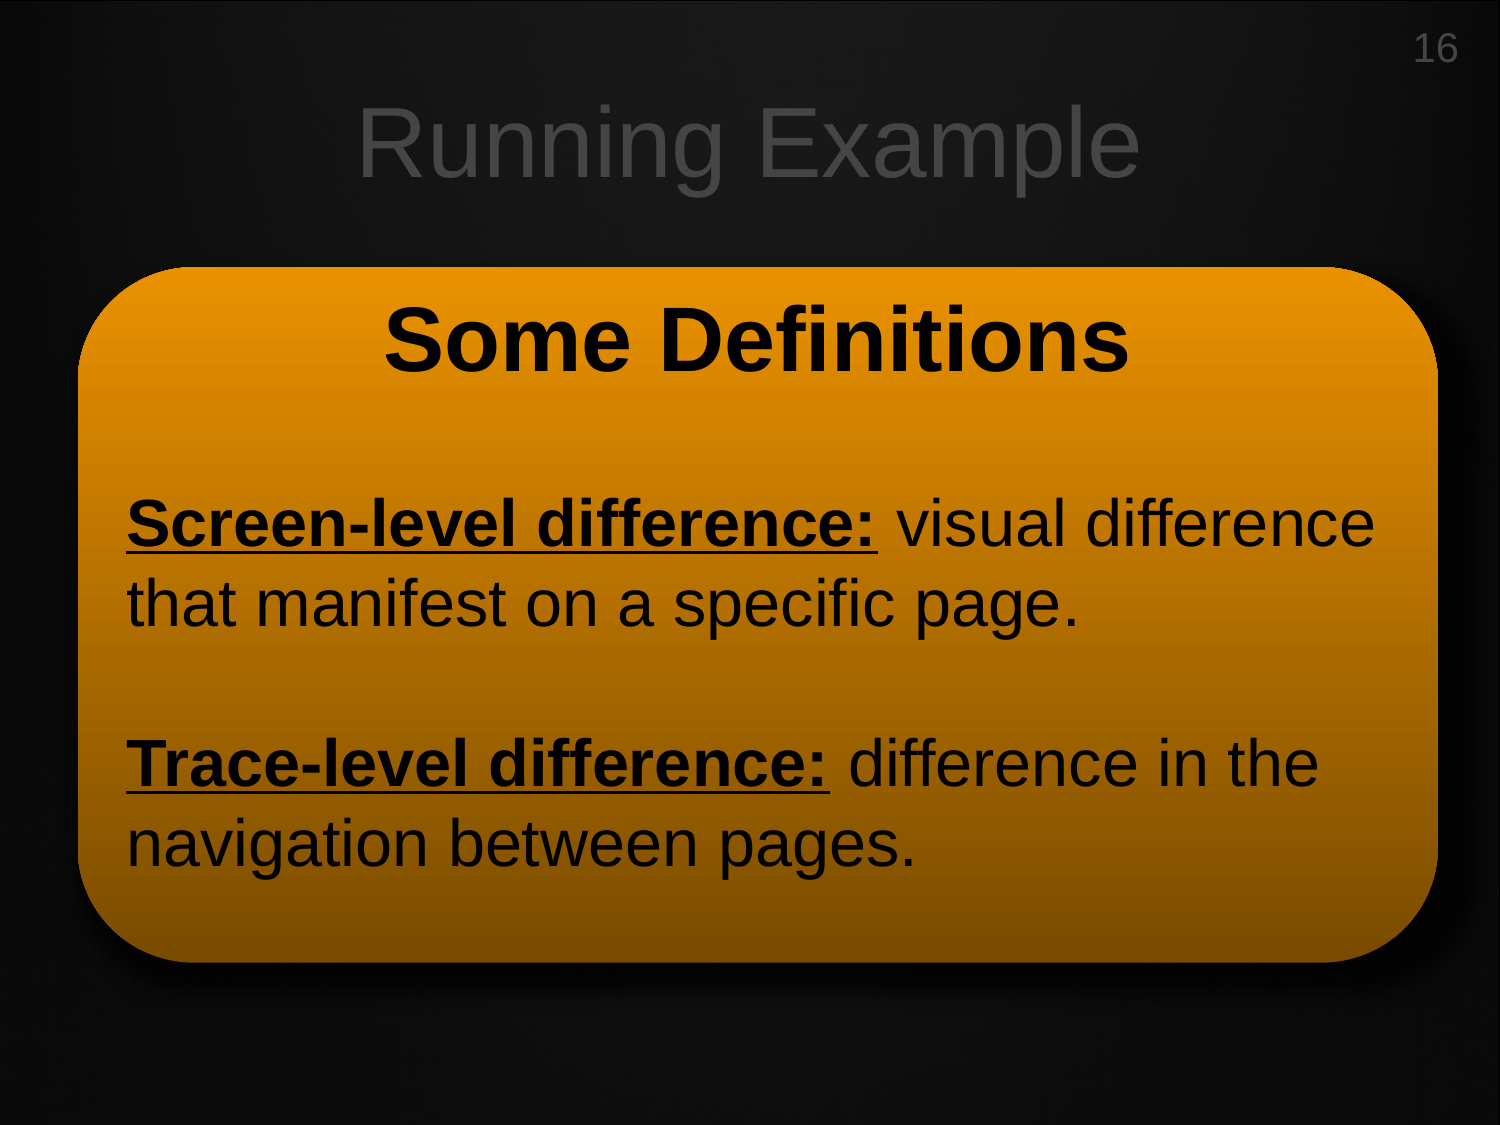

16
# Running Example
Some Definitions

Screen-level difference: visual difference that manifest on a specific page.

Trace-level difference: difference in the navigation between pages.